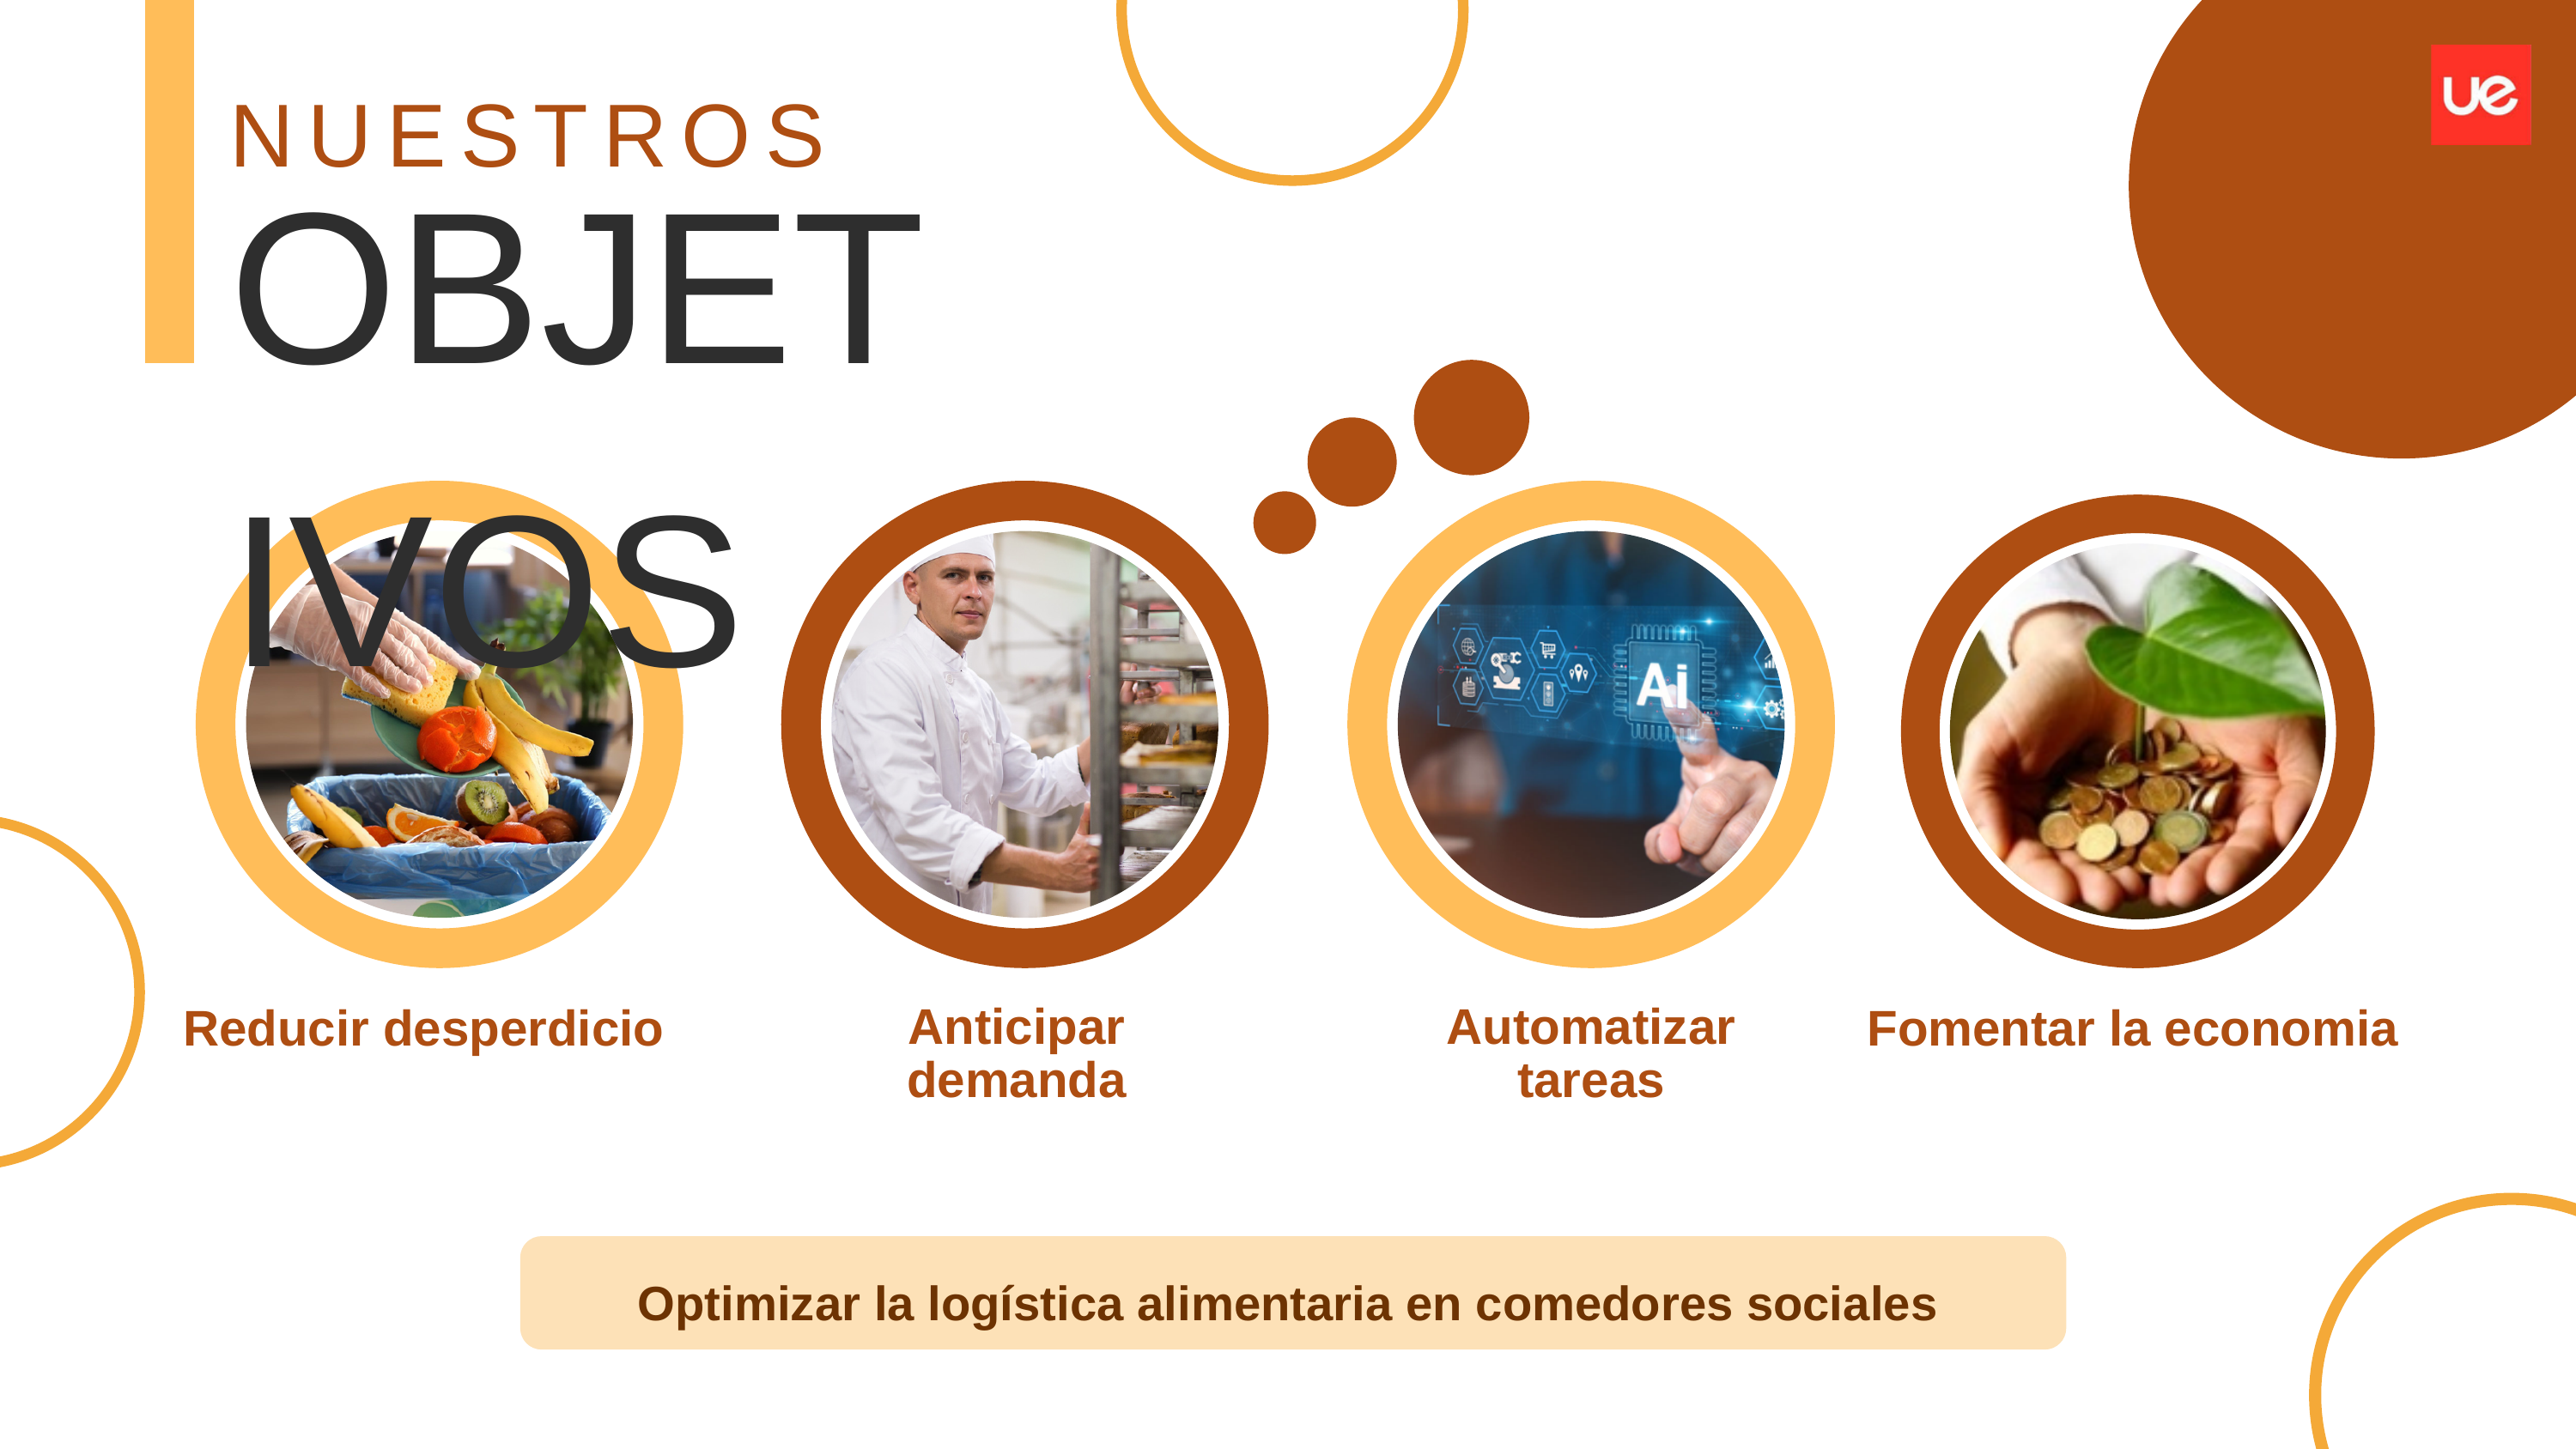

NUESTROS
OBJETIVOS

Anticipar demanda
Automatizar tareas
Reducir desperdicio
Fomentar la economia

Optimizar la logística alimentaria en comedores sociales